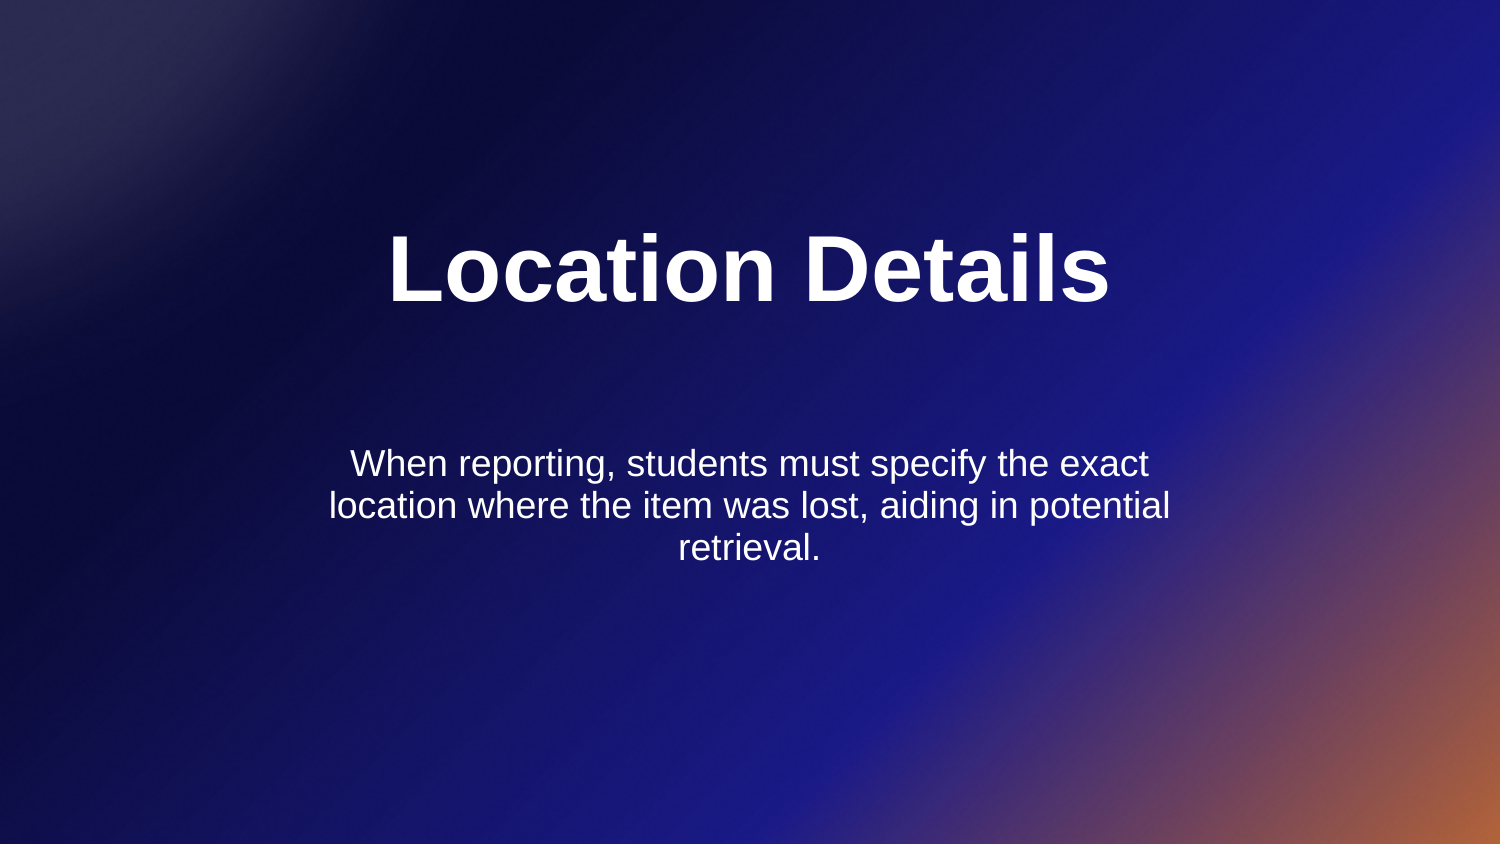

# Location Details
When reporting, students must specify the exact location where the item was lost, aiding in potential retrieval.